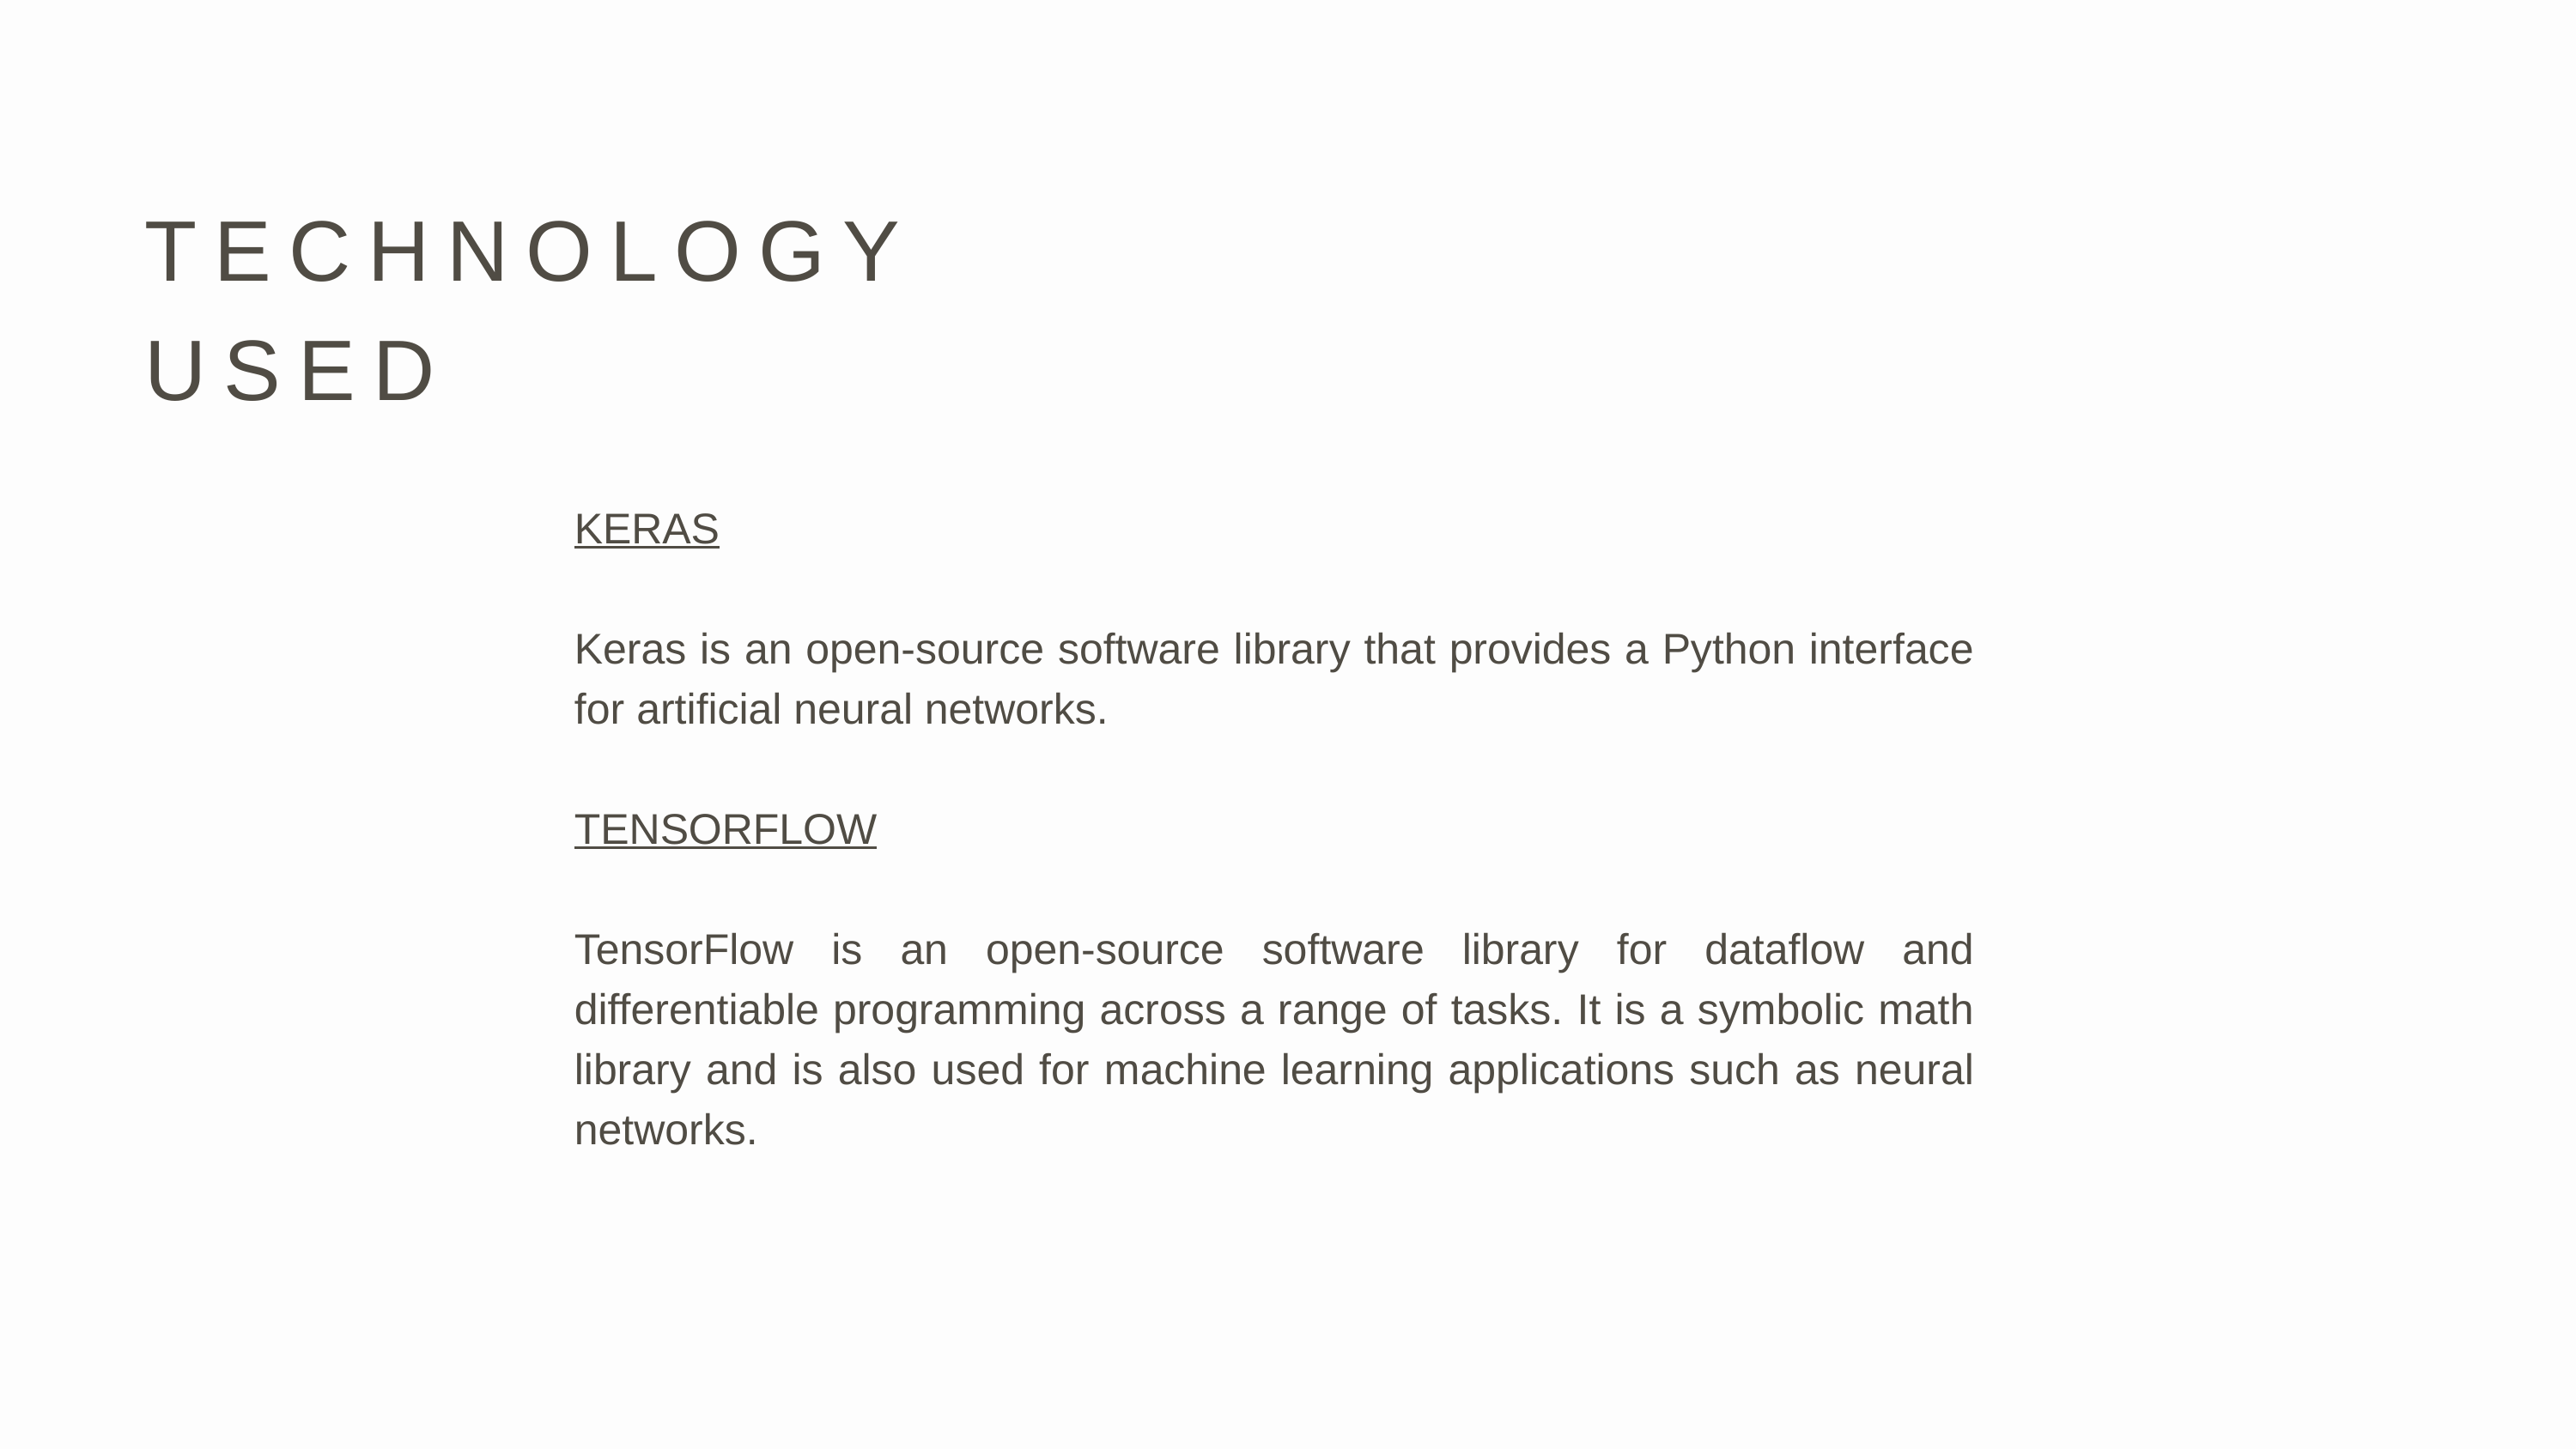

TECHNOLOGY USED
KERAS

Keras is an open-source software library that provides a Python interface for artificial neural networks.

TENSORFLOW

TensorFlow is an open-source software library for dataflow and differentiable programming across a range of tasks. It is a symbolic math library and is also used for machine learning applications such as neural networks.